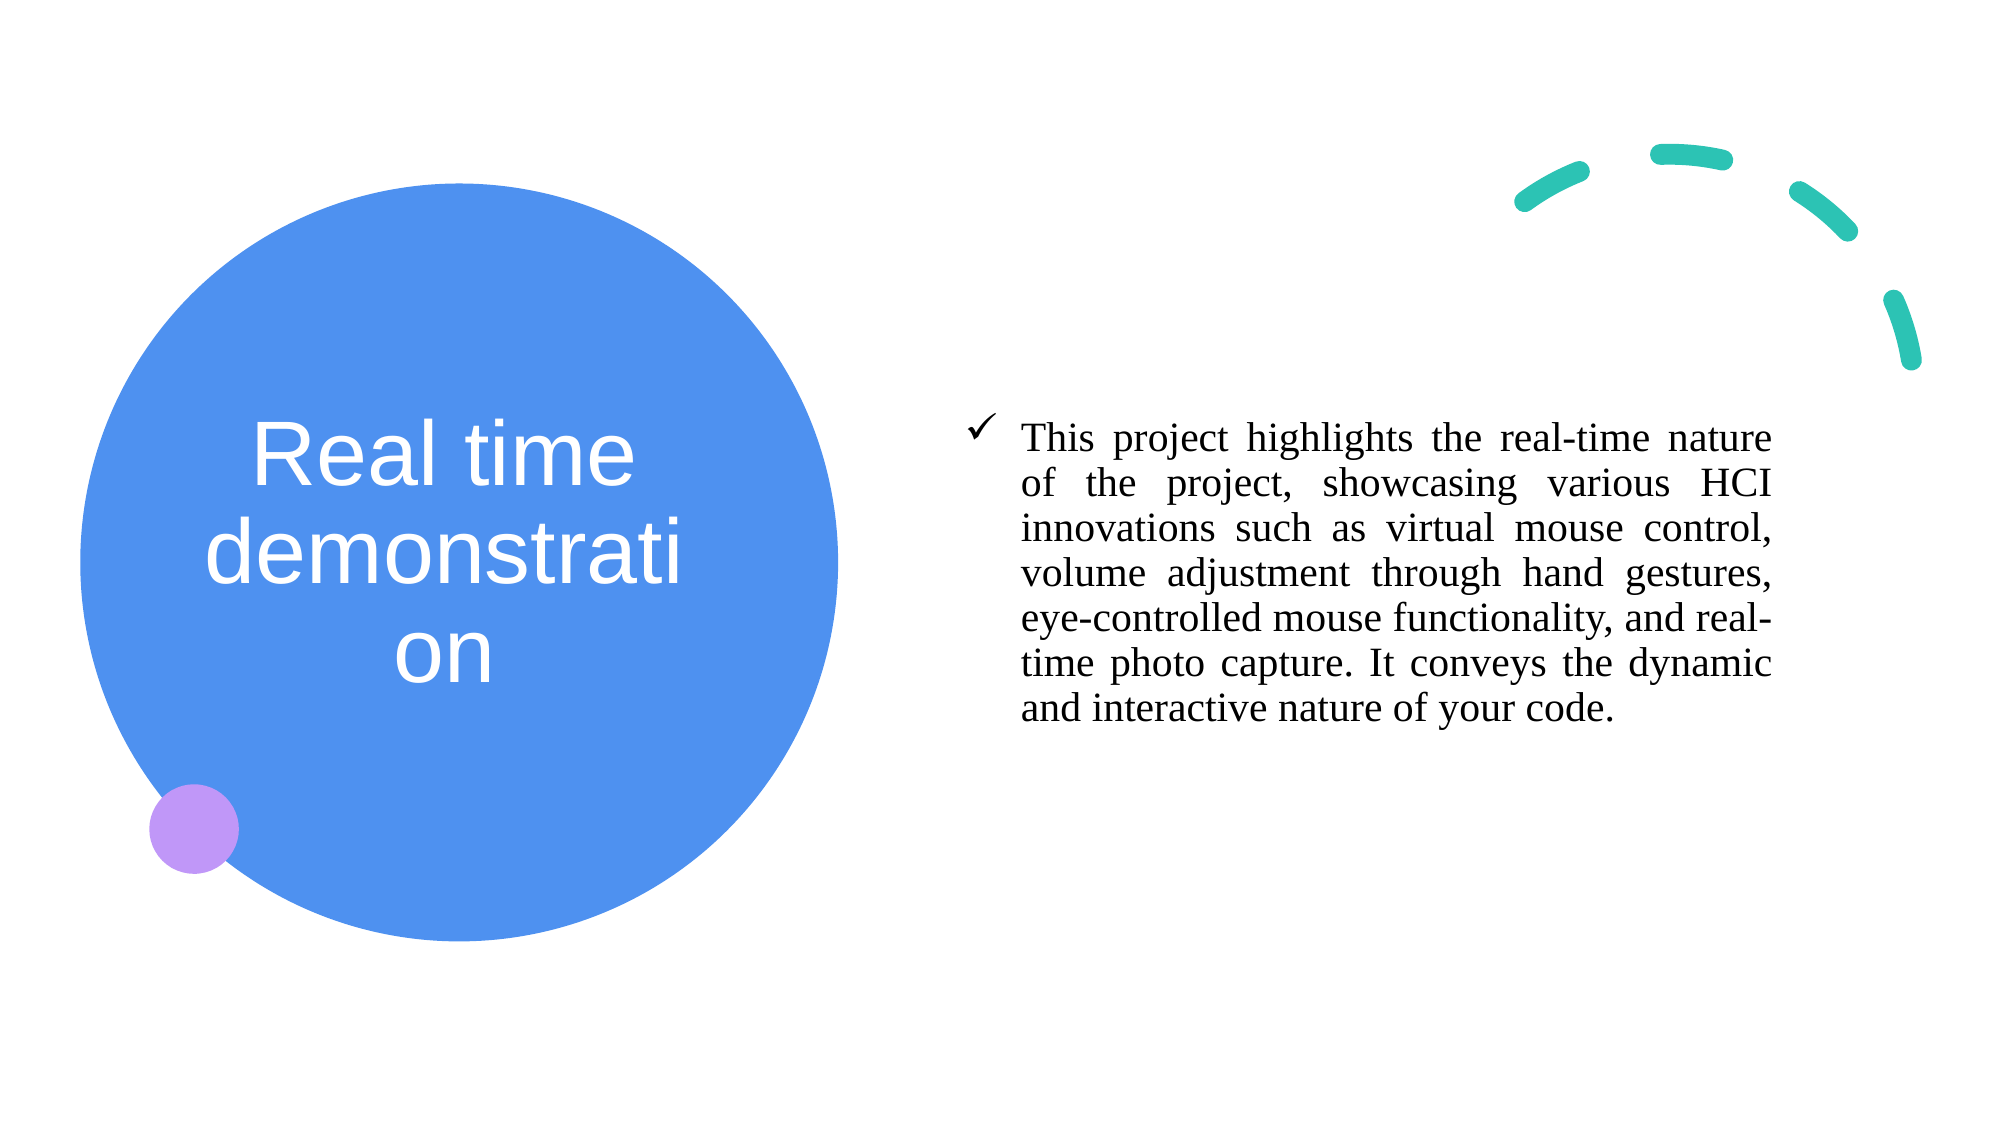

# Real time demonstration
This project highlights the real-time nature of the project, showcasing various HCI innovations such as virtual mouse control, volume adjustment through hand gestures, eye-controlled mouse functionality, and real-time photo capture. It conveys the dynamic and interactive nature of your code.